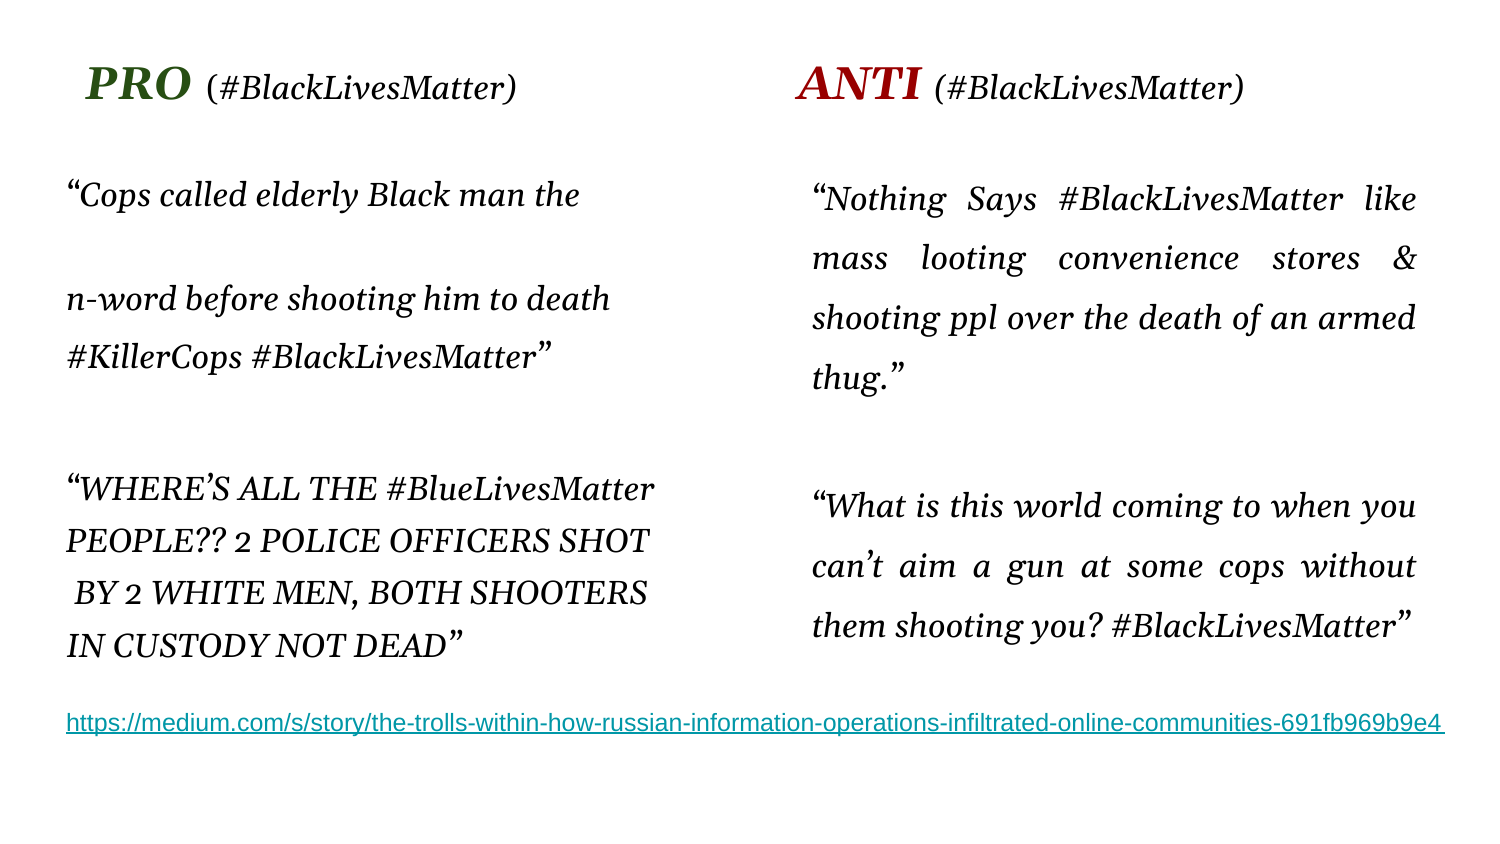

PRO (#BlackLivesMatter)                                 ANTI (#BlackLivesMatter)
“Nothing Says #BlackLivesMatter like mass looting convenience stores & shooting ppl over the death of an armed thug.”

“What is this world coming to when you can’t aim a gun at some cops without them shooting you? #BlackLivesMatter”

“Cops called elderly Black man the
n-word before shooting him to death
#KillerCops #BlackLivesMatter”

“WHERE’S ALL THE #BlueLivesMatter
PEOPLE?? 2 POLICE OFFICERS SHOT
 BY 2 WHITE MEN, BOTH SHOOTERS
IN CUSTODY NOT DEAD”

https://medium.com/s/story/the-trolls-within-how-russian-information-operations-infiltrated-online-communities-691fb969b9e4